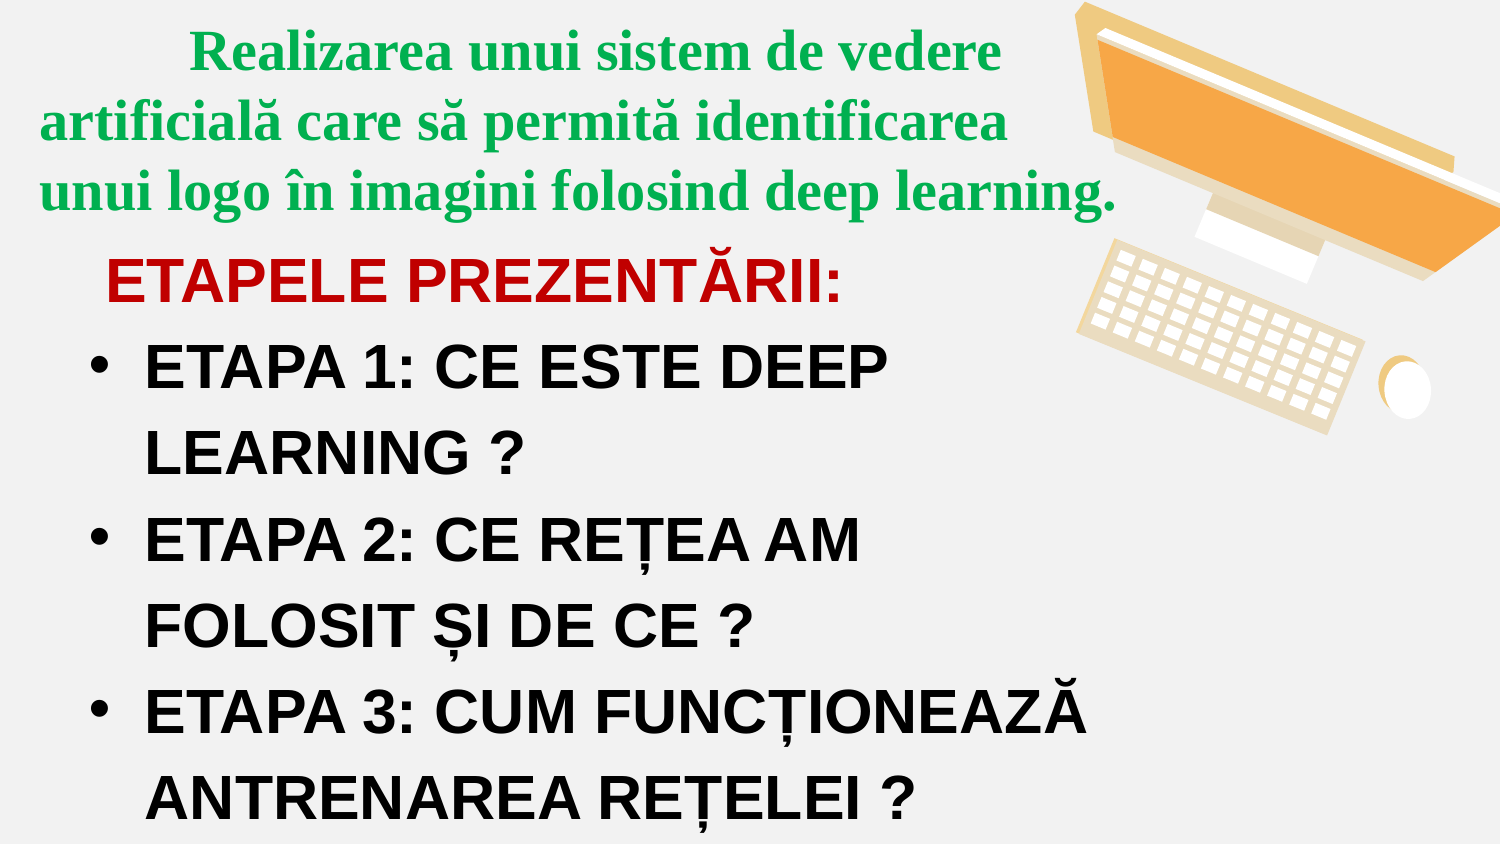

# Realizarea unui sistem de vedere artificială care să permită identificarea unui logo în imagini folosind deep learning.
ETAPELE PREZENTĂRII:
ETAPA 1: CE ESTE DEEP LEARNING ?
ETAPA 2: CE REȚEA AM FOLOSIT ȘI DE CE ?
ETAPA 3: CUM FUNCȚIONEAZĂ ANTRENAREA REȚELEI ?
ETAPA 4: CUM FUNCȚIONEAZĂ DETECTAREA LOGO-ULUI ?
ETAPA 5: PREZENTAREA DEMO-ULUI.
ETAPA 6: OBSTACOLE ÎNTÂMPINATE